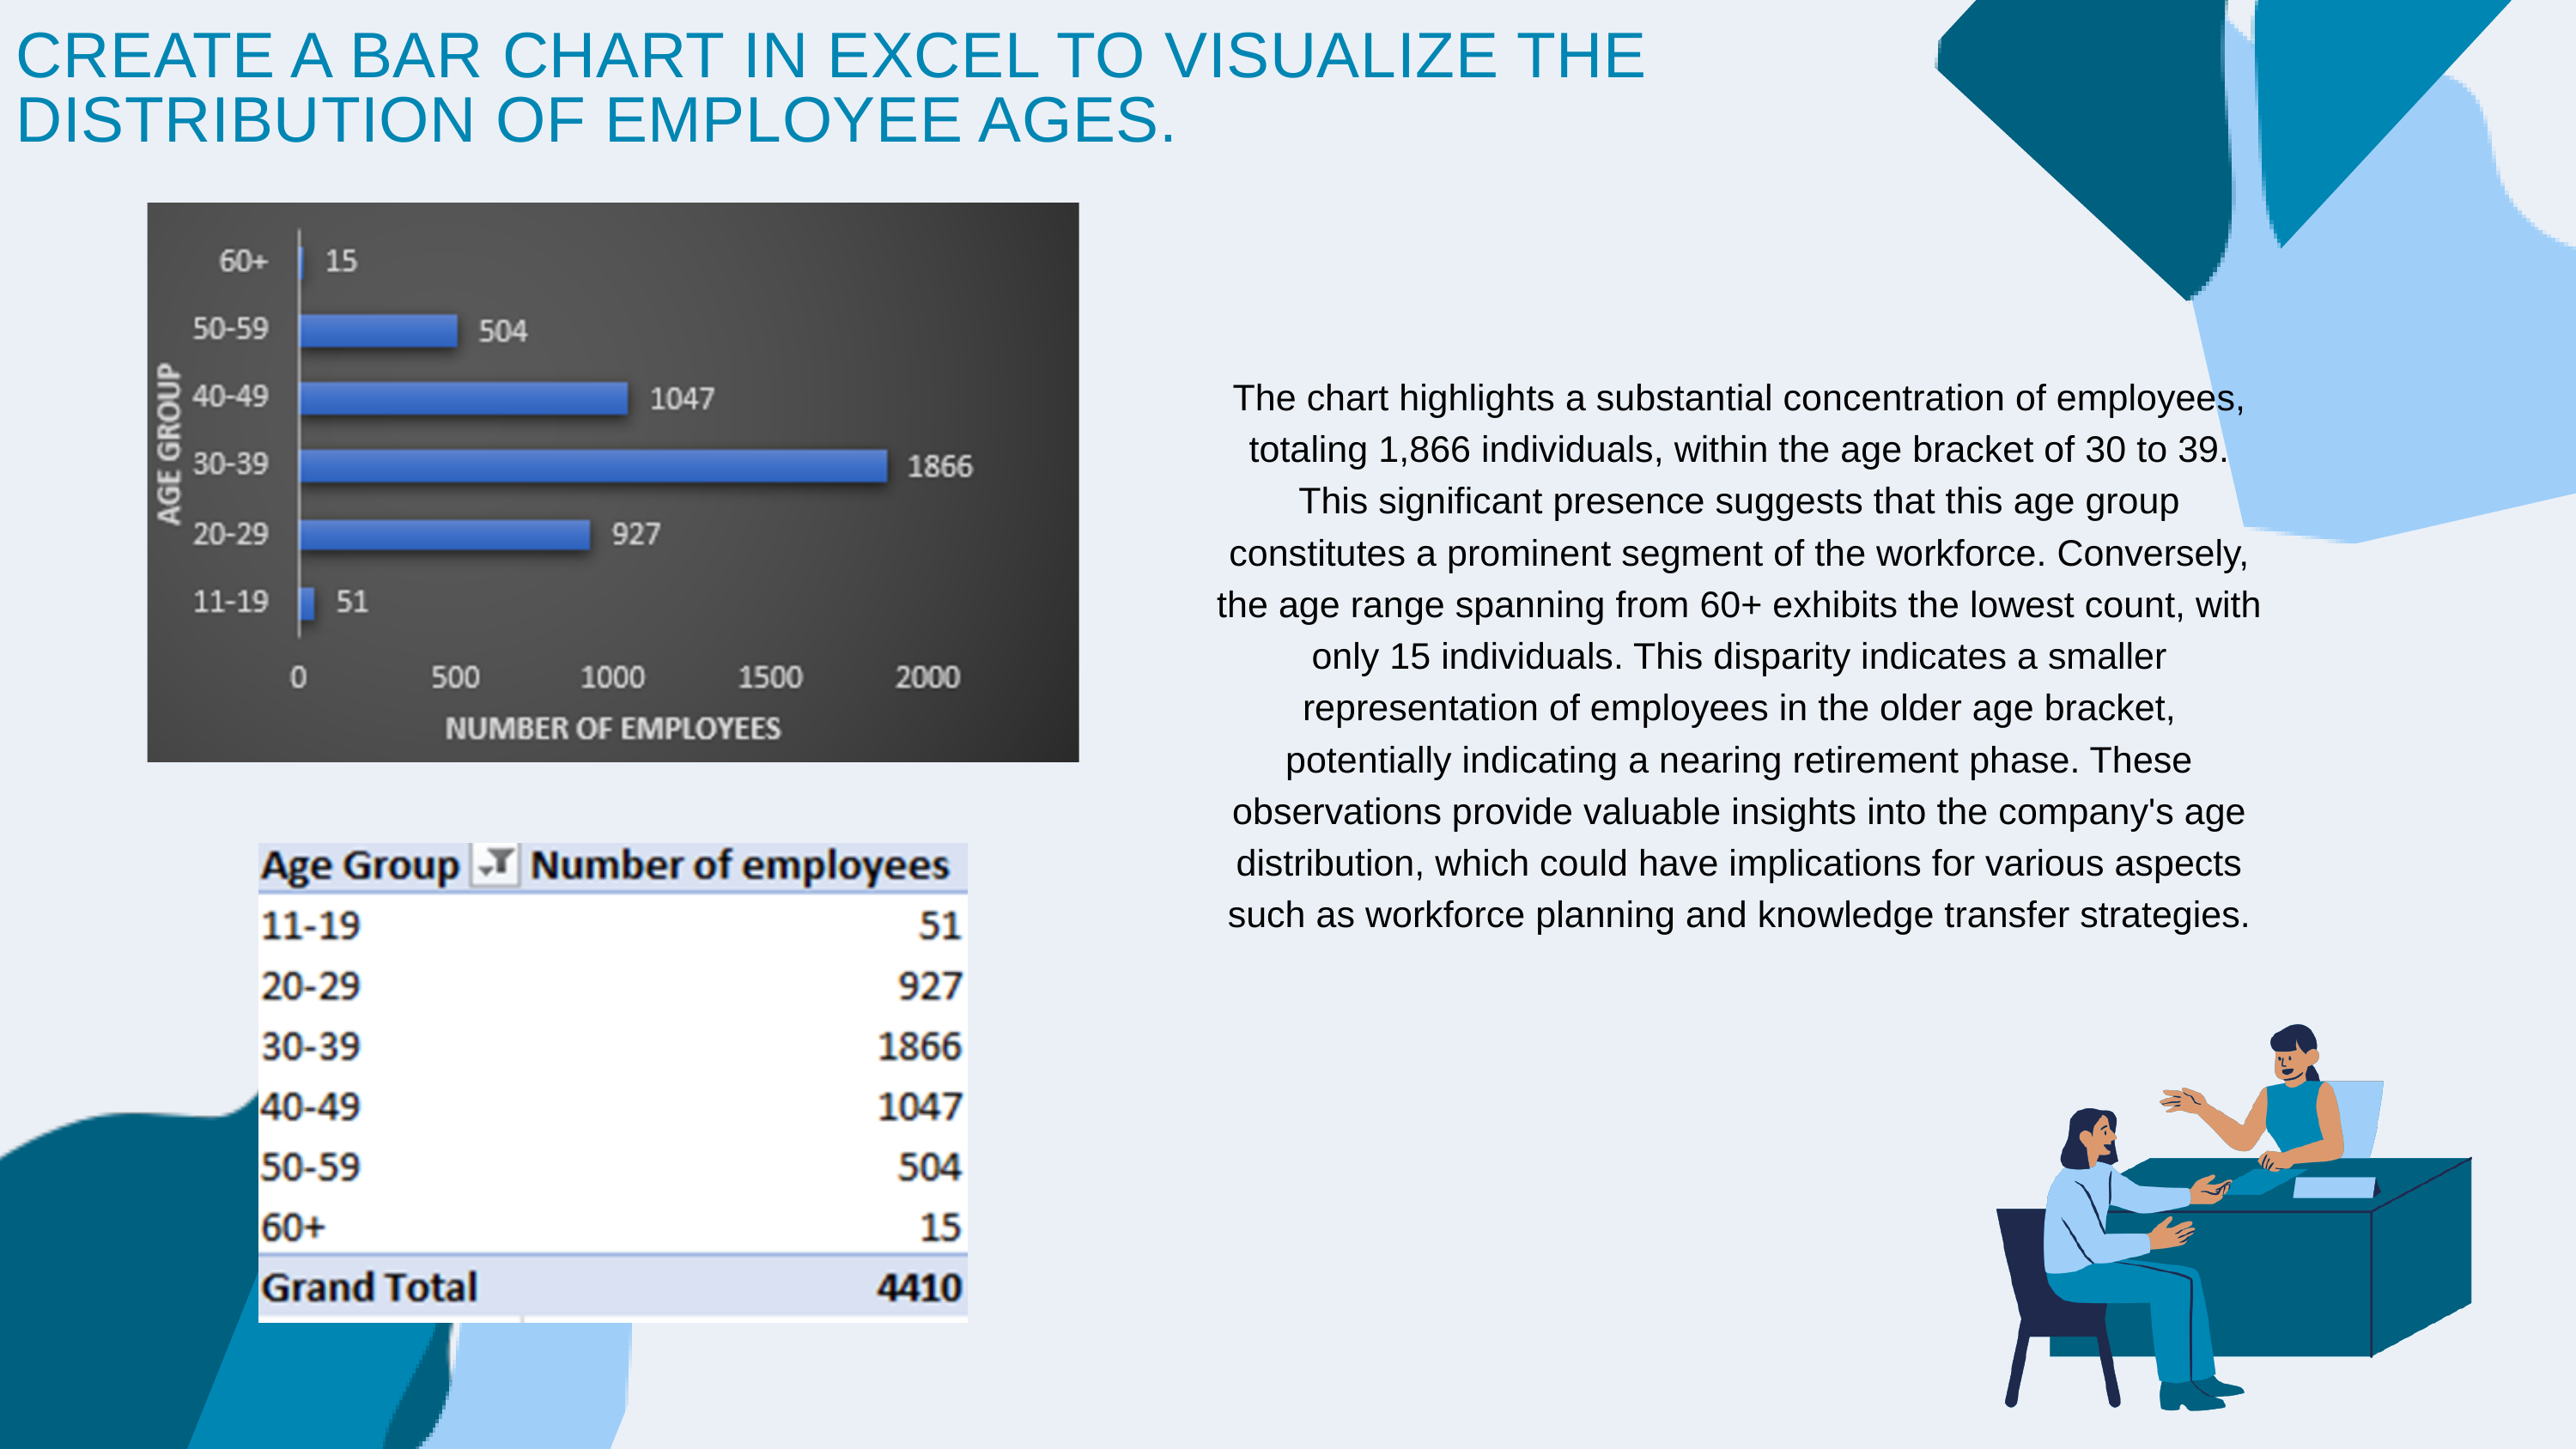

CREATE A BAR CHART IN EXCEL TO VISUALIZE THE DISTRIBUTION OF EMPLOYEE AGES.

The chart highlights a substantial concentration of employees, totaling 1,866 individuals, within the age bracket of 30 to 39. This significant presence suggests that this age group constitutes a prominent segment of the workforce. Conversely, the age range spanning from 60+ exhibits the lowest count, with only 15 individuals. This disparity indicates a smaller representation of employees in the older age bracket, potentially indicating a nearing retirement phase. These observations provide valuable insights into the company's age distribution, which could have implications for various aspects such as workforce planning and knowledge transfer strategies.